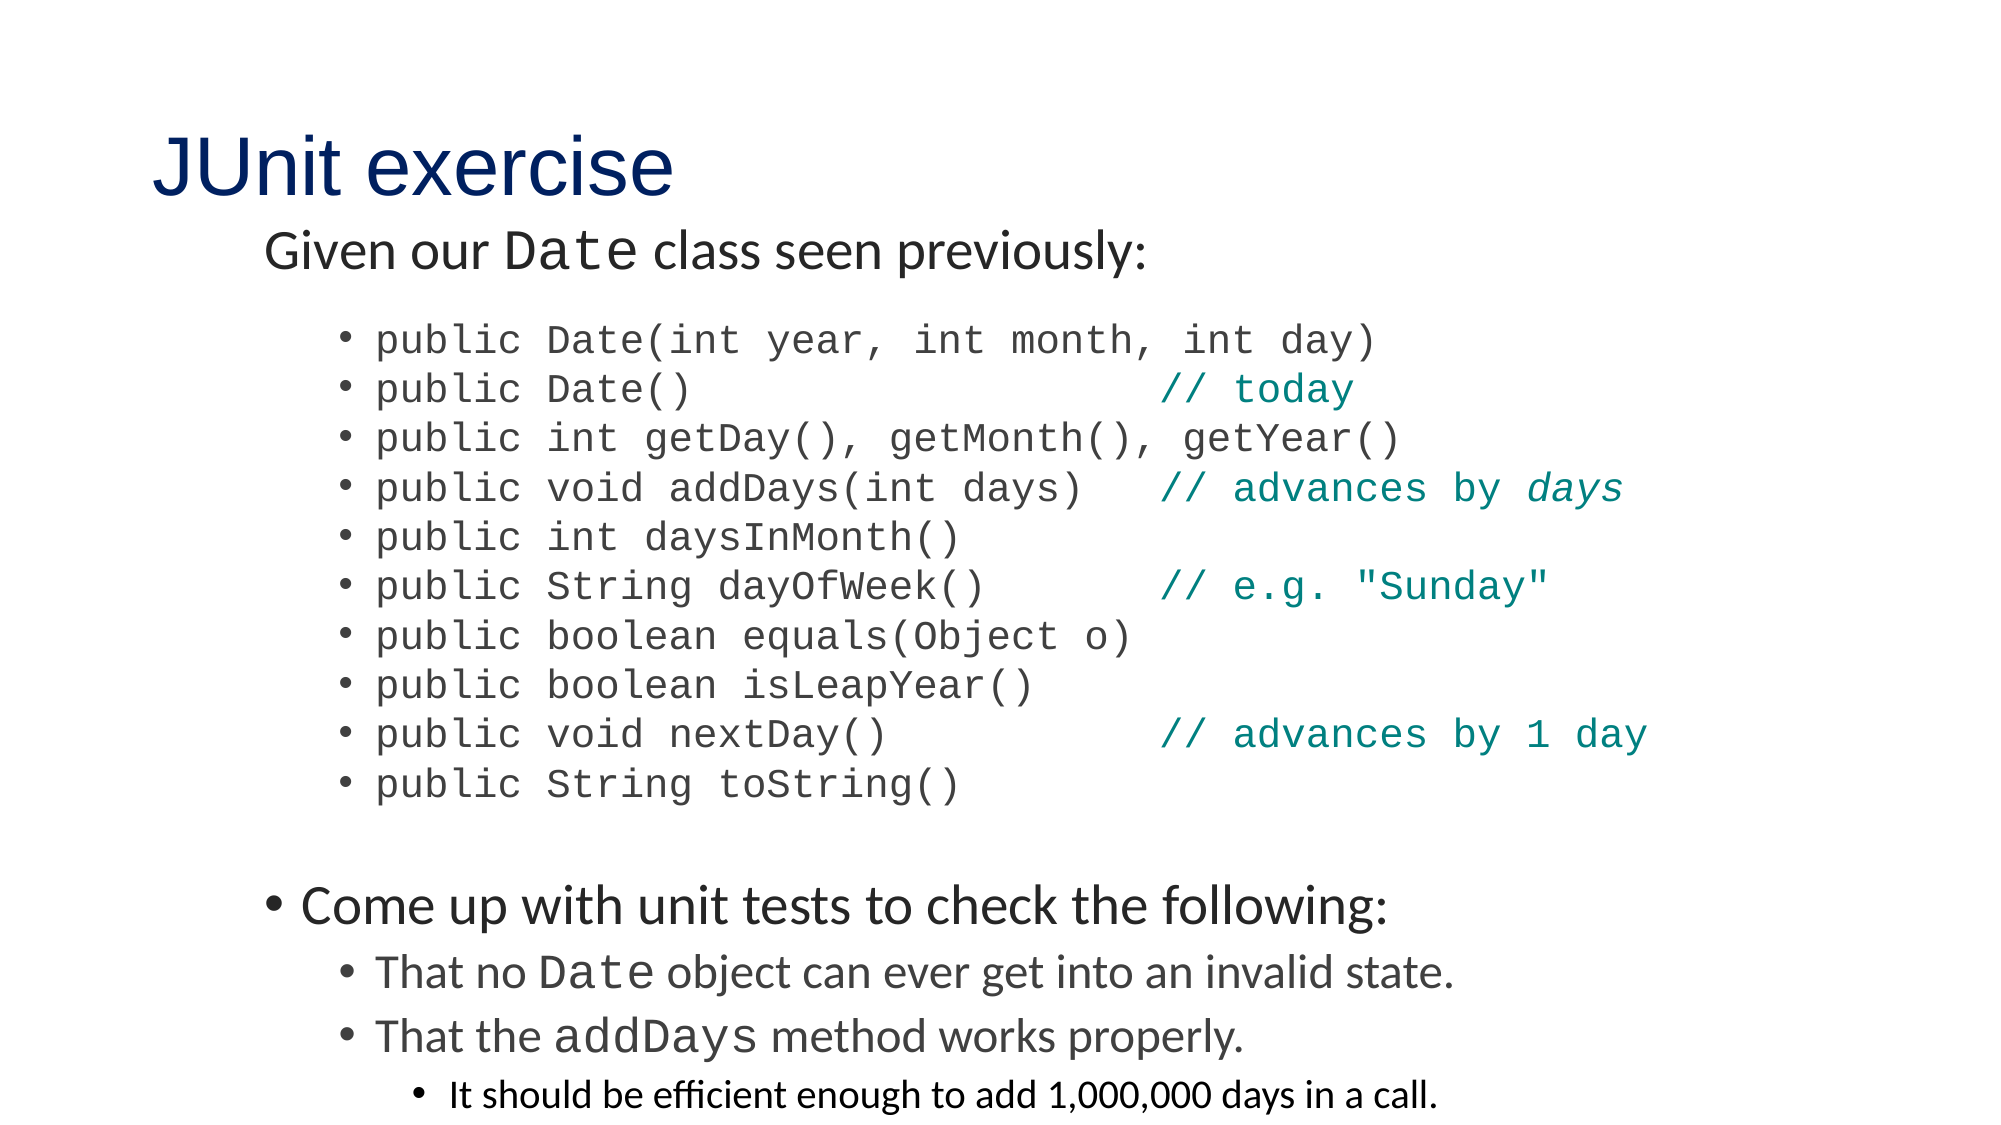

# JUnit exercise
Given our Date class seen previously:

public Date(int year, int month, int day)
public Date()                   // today
public int getDay(), getMonth(), getYear()
public void addDays(int days)   // advances by days
public int daysInMonth()
public String dayOfWeek()       // e.g. "Sunday"
public boolean equals(Object o)
public boolean isLeapYear()
public void nextDay()           // advances by 1 day
public String toString()

Come up with unit tests to check the following:
That no Date object can ever get into an invalid state.
That the addDays method works properly.
It should be efficient enough to add 1,000,000 days in a call.